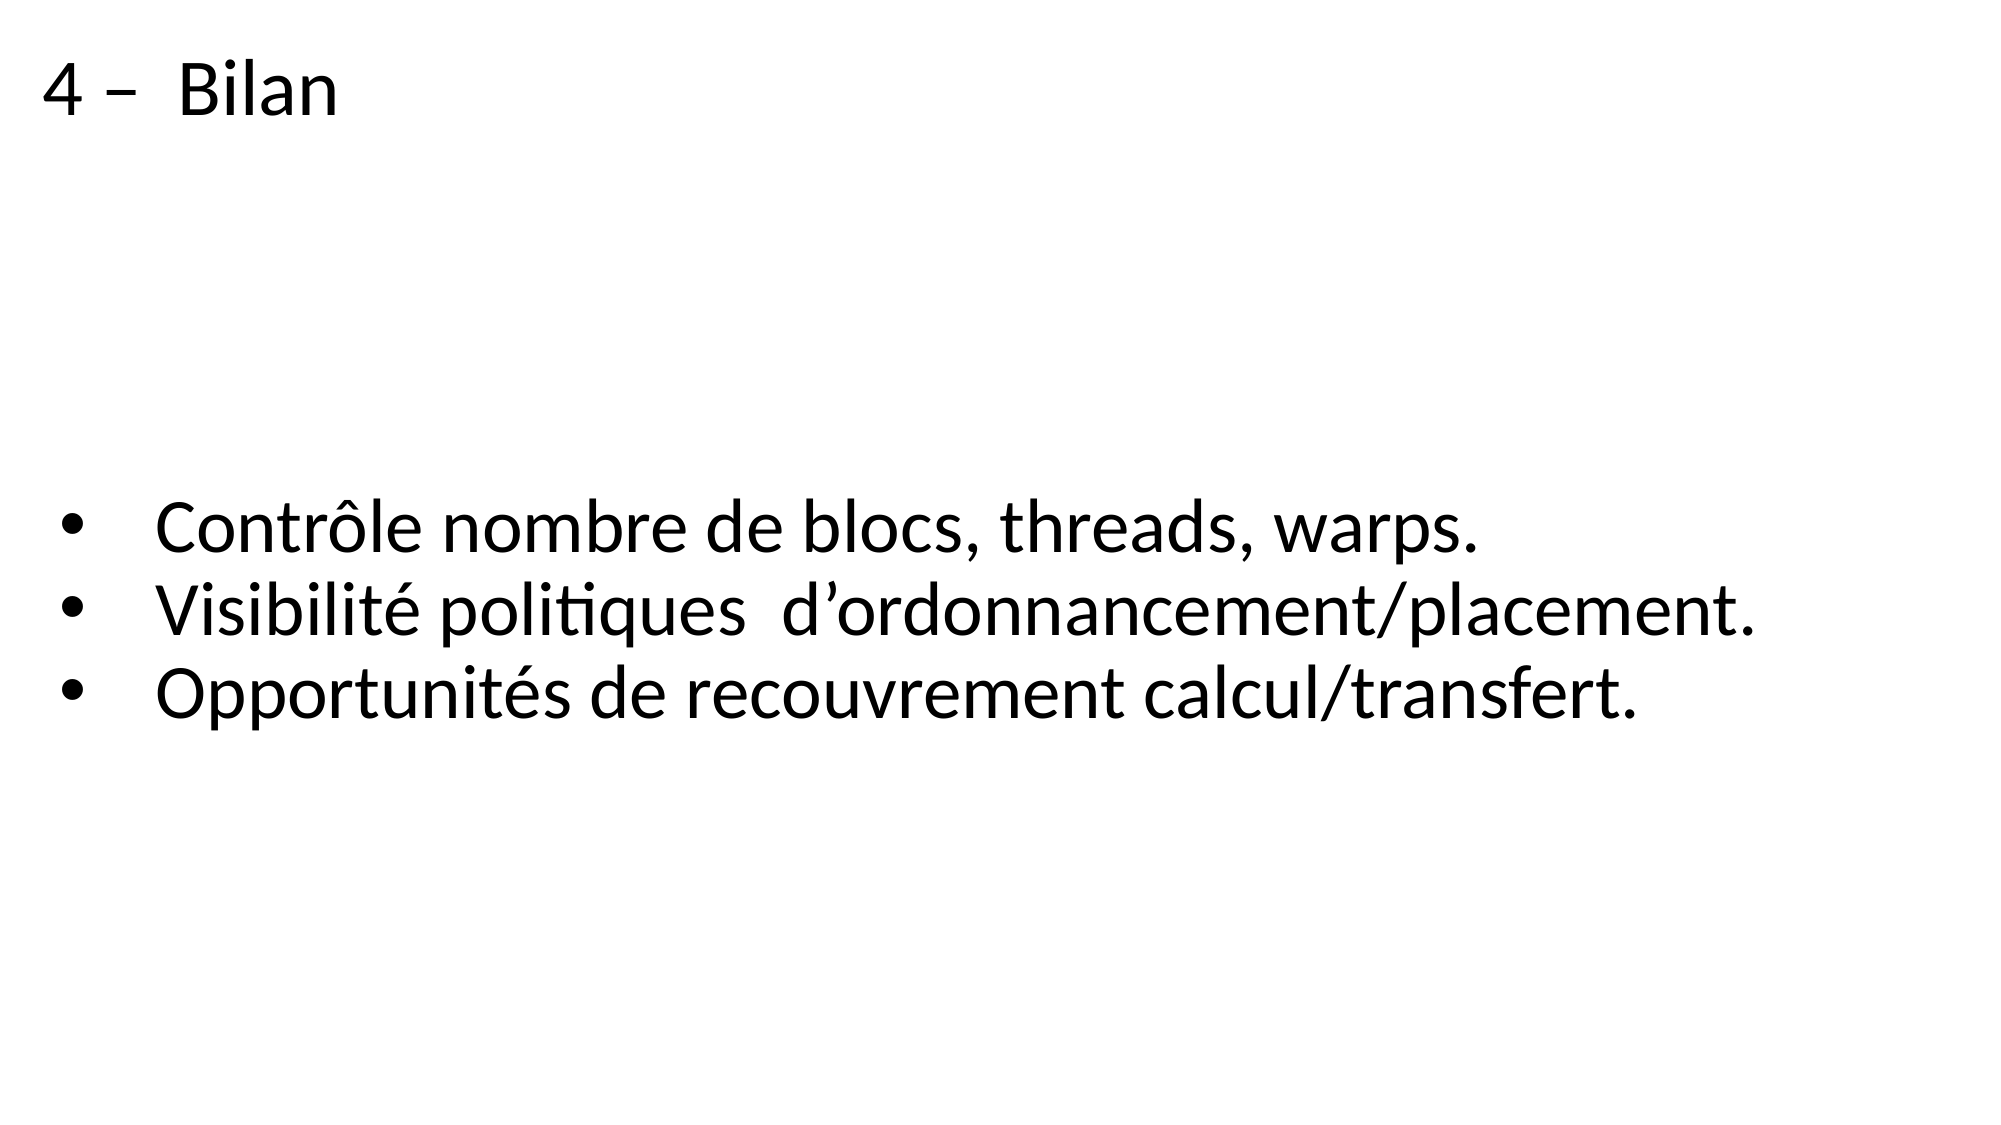

# 4 –  Bilan

Contrôle nombre de blocs, threads, warps.
Visibilité politiques  d’ordonnancement/placement.
Opportunités de recouvrement calcul/transfert.